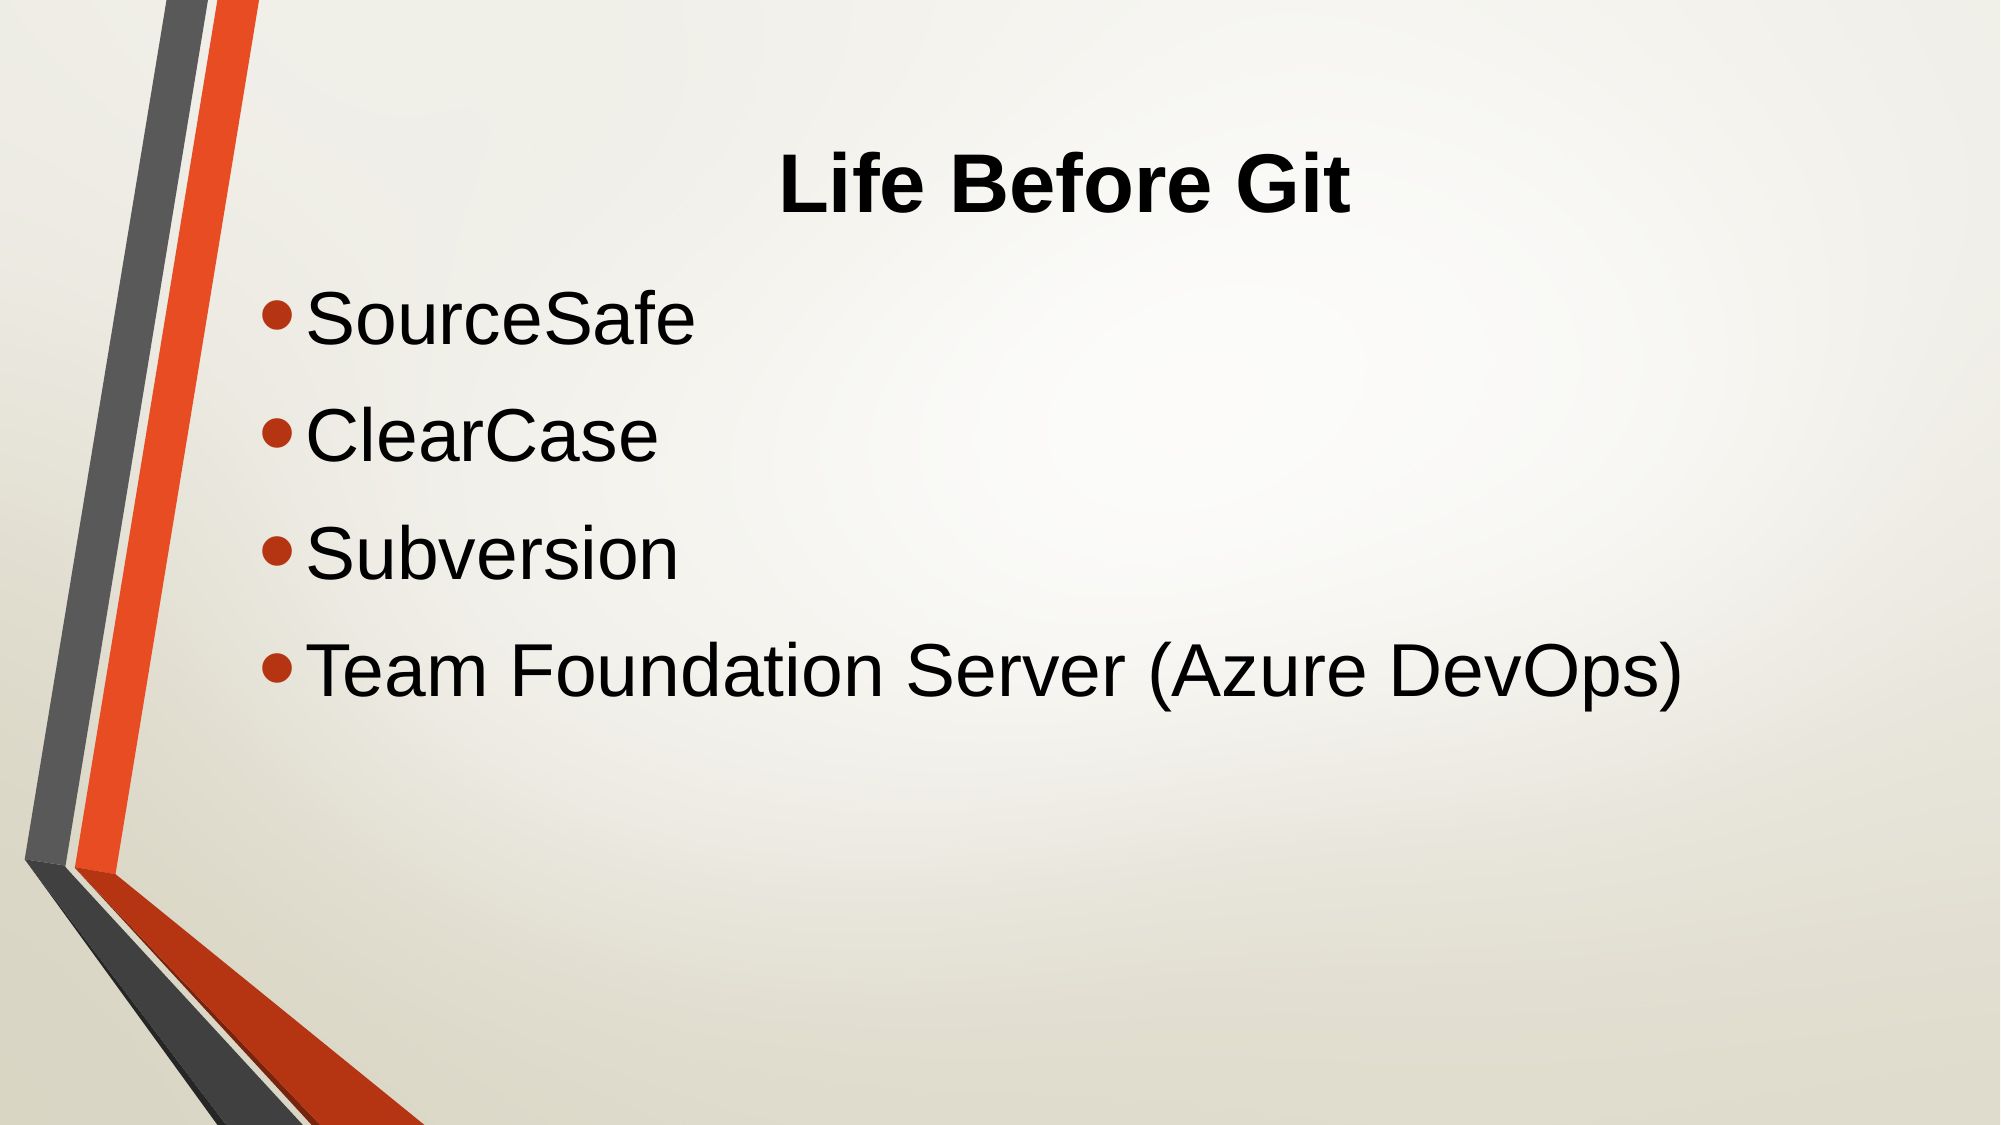

# Life Before Git
SourceSafe
ClearCase
Subversion
Team Foundation Server (Azure DevOps)